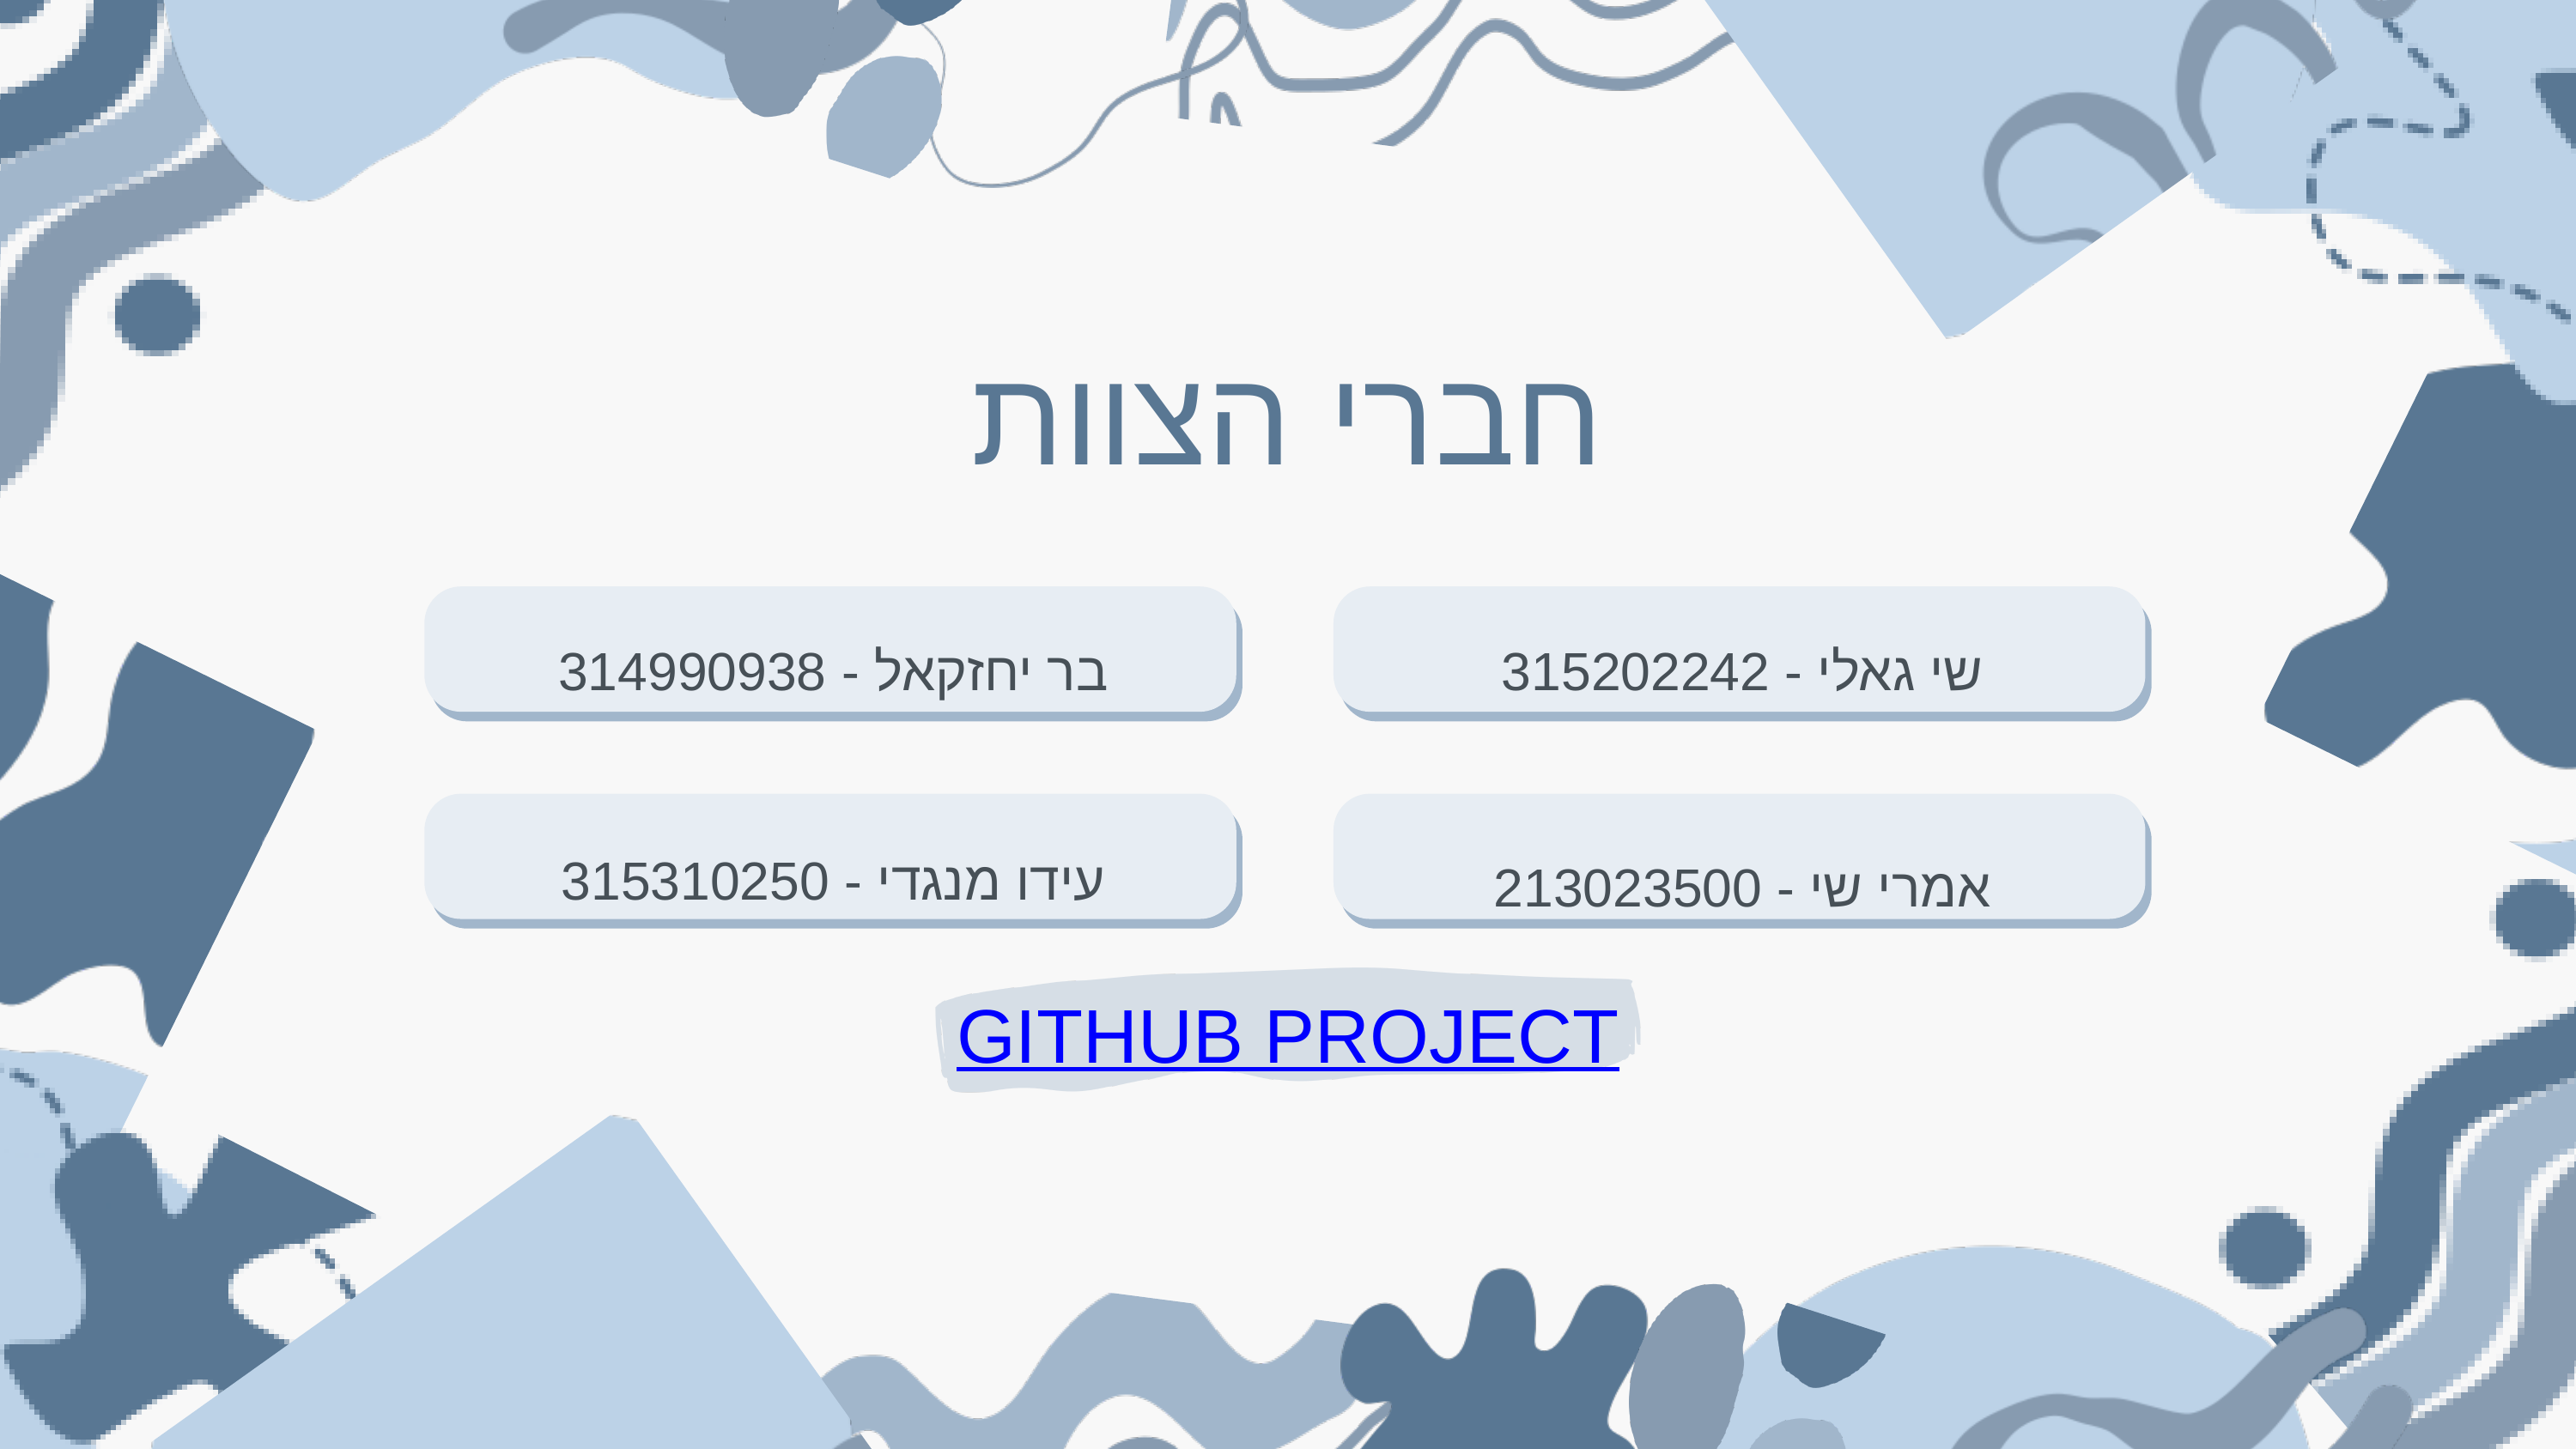

חברי הצוות

בר יחזקאל - 314990938
שי גאלי - 315202242

עידו מנגדי - 315310250
אמרי שי - 213023500

GITHUB PROJECT